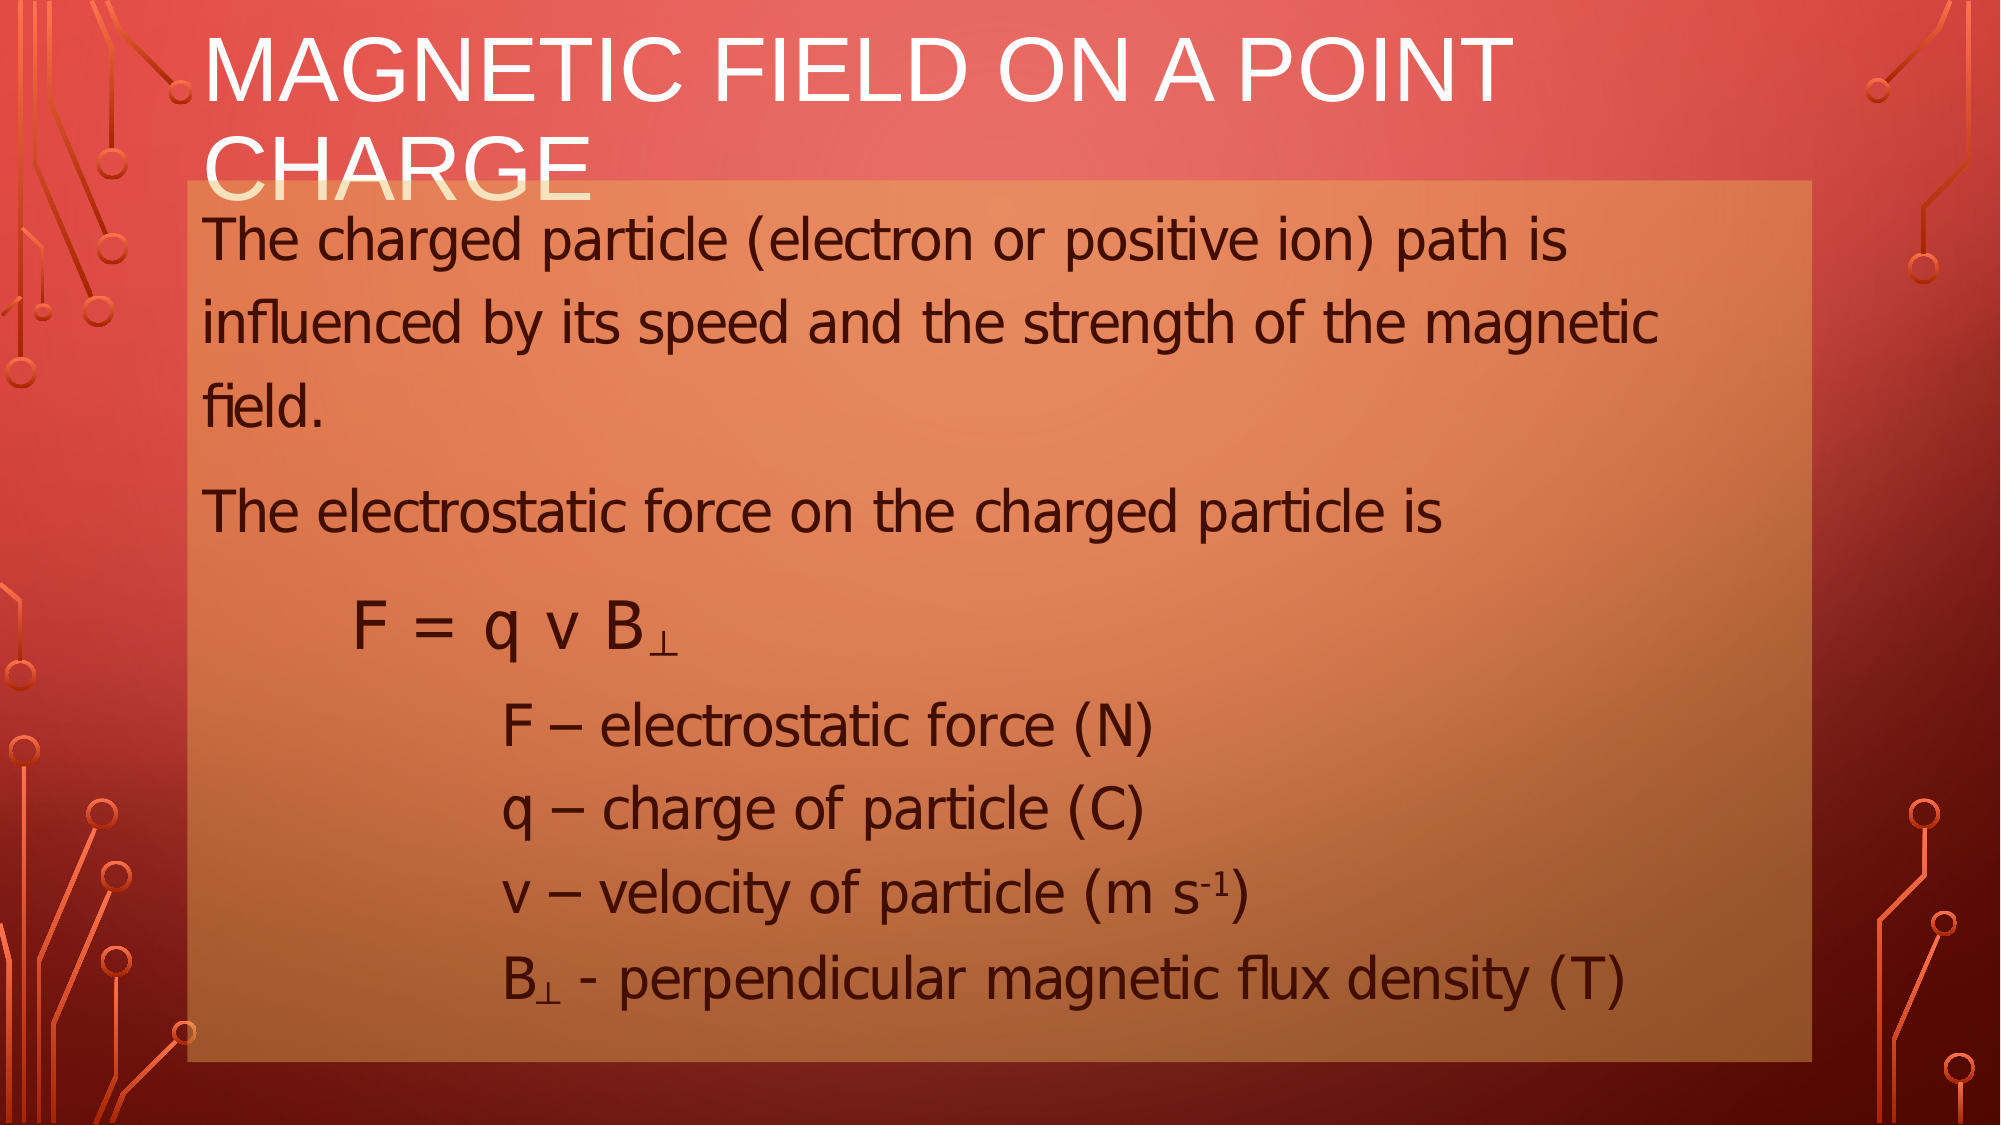

# Magnetic Field on a Point Charge
The charged particle (electron or positive ion) path is influenced by its speed and the strength of the magnetic field.
The electrostatic force on the charged particle is
	F = q v B┴
		F – electrostatic force (N)
		q – charge of particle (C)
		v – velocity of particle (m s-1)
		B┴ - perpendicular magnetic flux density (T)